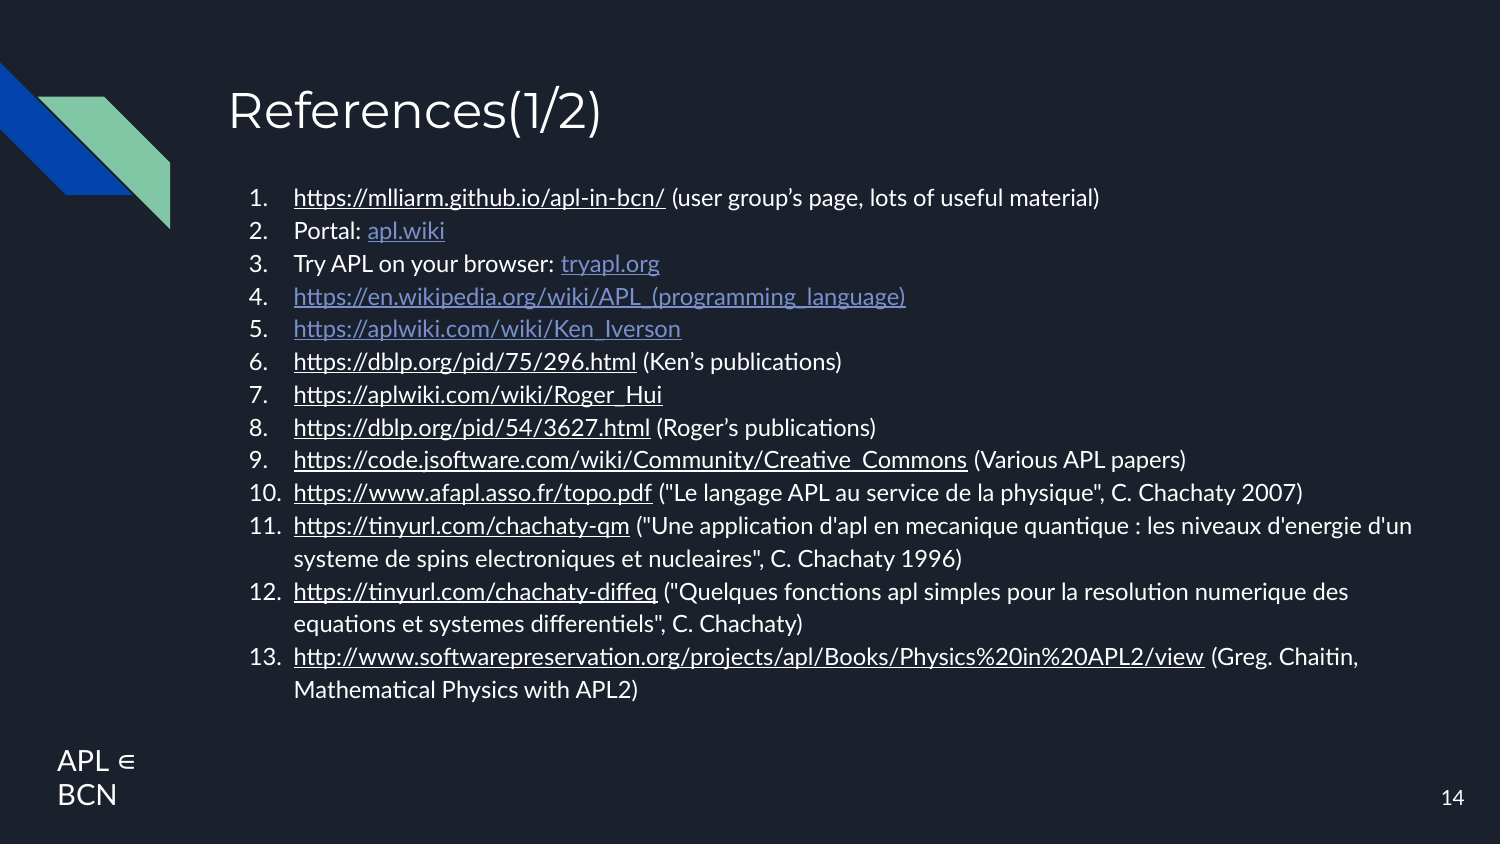

# References(1/2)
https://mlliarm.github.io/apl-in-bcn/ (user group’s page, lots of useful material)
Portal: apl.wiki
Try APL on your browser: tryapl.org
https://en.wikipedia.org/wiki/APL_(programming_language)
https://aplwiki.com/wiki/Ken_Iverson
https://dblp.org/pid/75/296.html (Ken’s publications)
https://aplwiki.com/wiki/Roger_Hui
https://dblp.org/pid/54/3627.html (Roger’s publications)
https://code.jsoftware.com/wiki/Community/Creative_Commons (Various APL papers)
https://www.afapl.asso.fr/topo.pdf ("Le langage APL au service de la physique", C. Chachaty 2007)
https://tinyurl.com/chachaty-qm ("Une application d'apl en mecanique quantique : les niveaux d'energie d'un systeme de spins electroniques et nucleaires", C. Chachaty 1996)
https://tinyurl.com/chachaty-diffeq ("Quelques fonctions apl simples pour la resolution numerique des equations et systemes differentiels", C. Chachaty)
http://www.softwarepreservation.org/projects/apl/Books/Physics%20in%20APL2/view (Greg. Chaitin, Mathematical Physics with APL2)
14